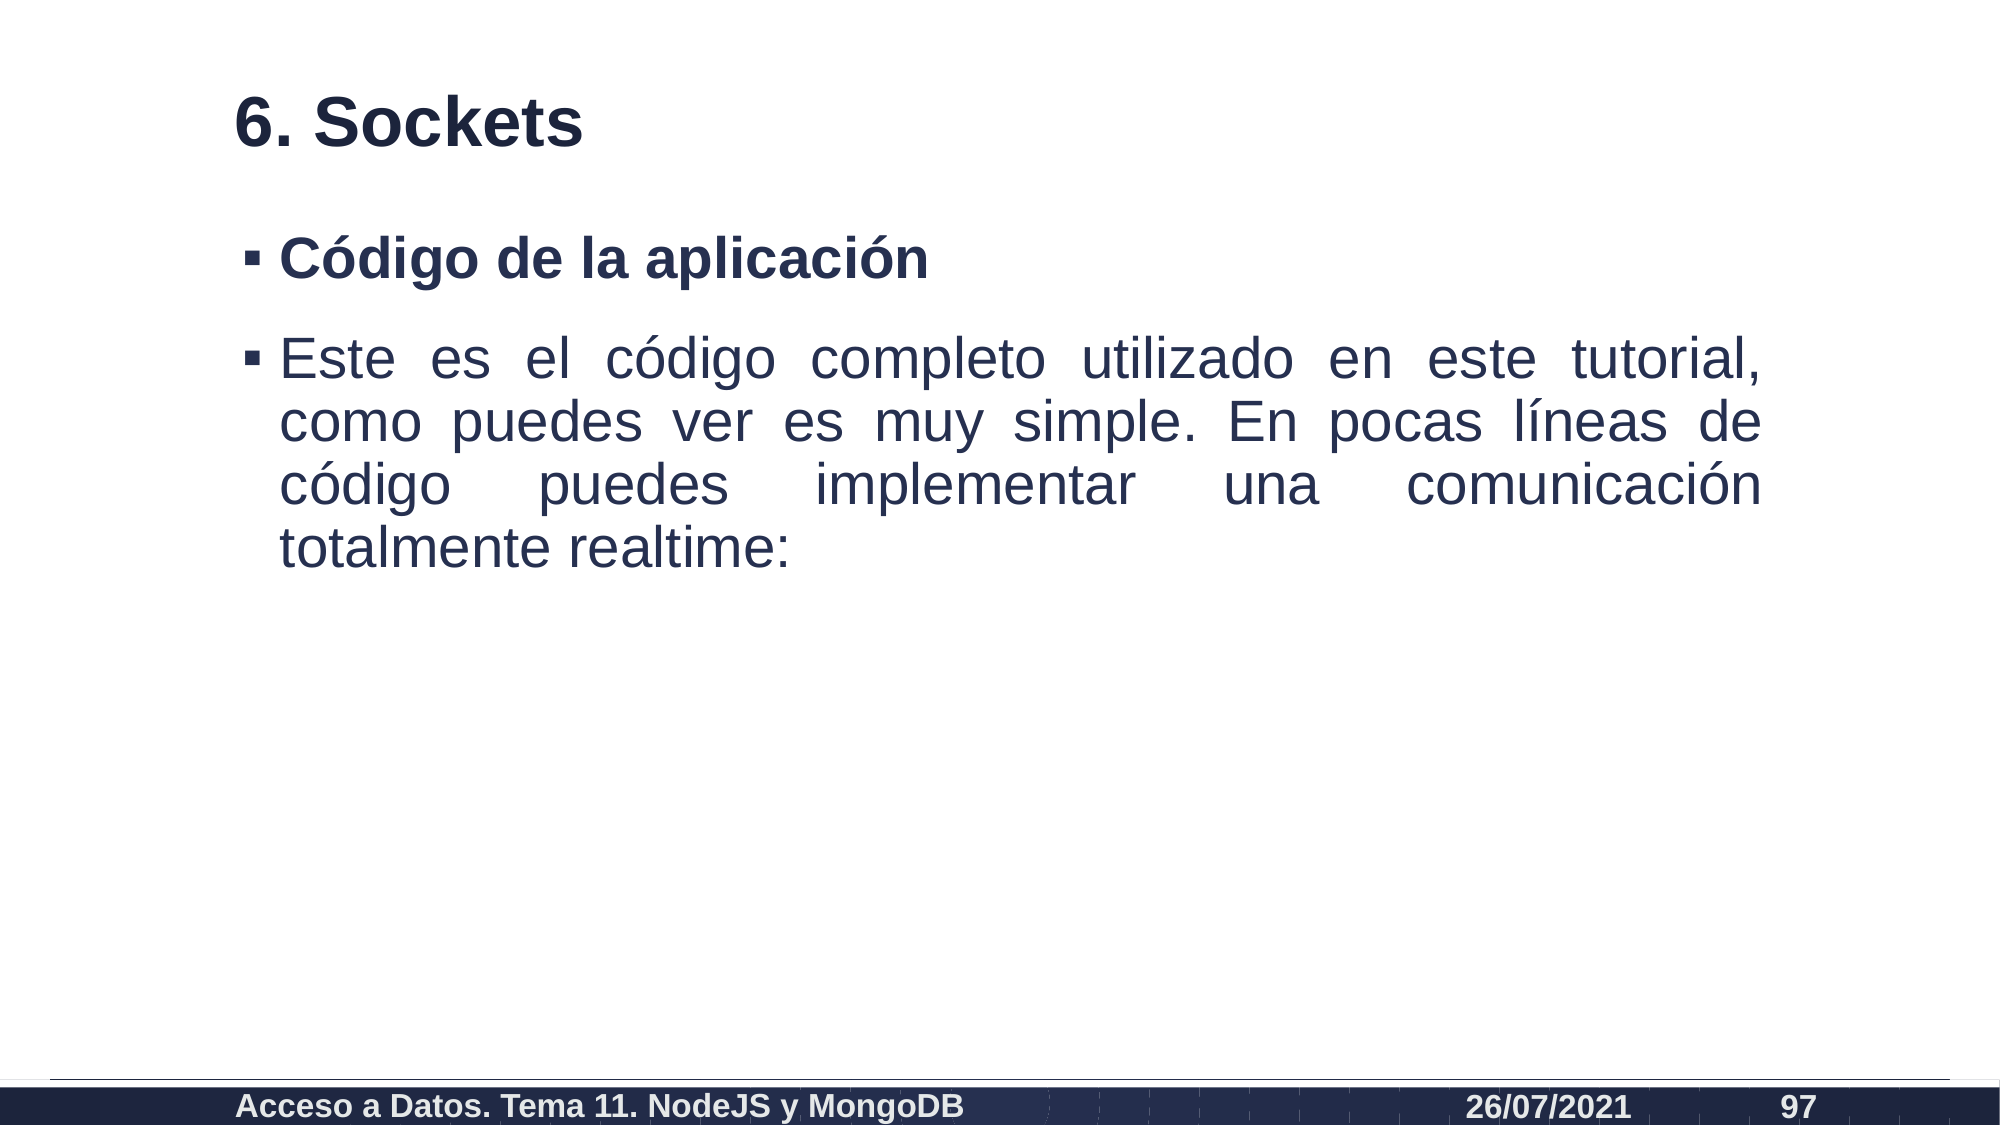

# 6. Sockets
Código de la aplicación
Este es el código completo utilizado en este tutorial, como puedes ver es muy simple. En pocas líneas de código puedes implementar una comunicación totalmente realtime:

Acceso a Datos. Tema 11. NodeJS y MongoDB
26/07/2021
97